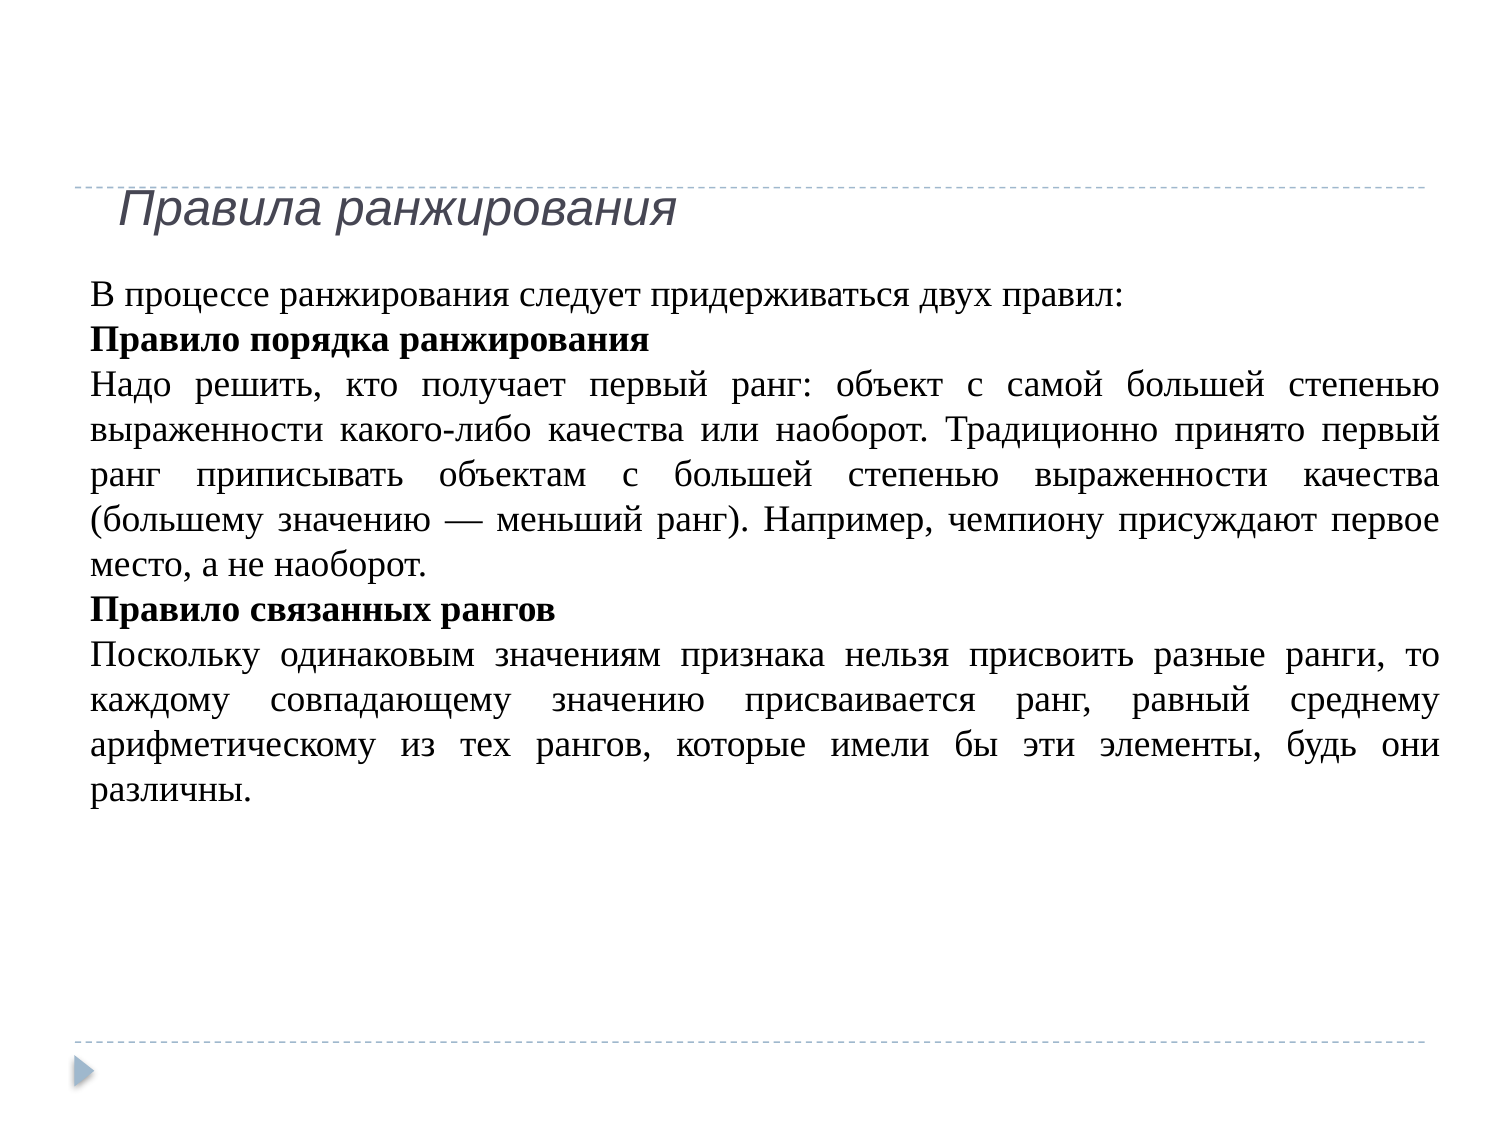

# Правила ранжирования
В процессе ранжирования следует придерживаться двух правил:
Правило порядка ранжирования
Надо решить, кто получает первый ранг: объект с самой большей степенью выраженности какого-либо качества или наоборот. Традиционно принято первый ранг приписывать объектам с большей степенью выраженности качества (большему значению — меньший ранг). Например, чемпиону присуждают первое место, а не наоборот.
Правило связанных рангов
Поскольку одинаковым значениям признака нельзя присвоить разные ранги, то каждому совпадающему значению присваивается ранг, равный среднему арифметическому из тех рангов, которые имели бы эти элементы, будь они различны.